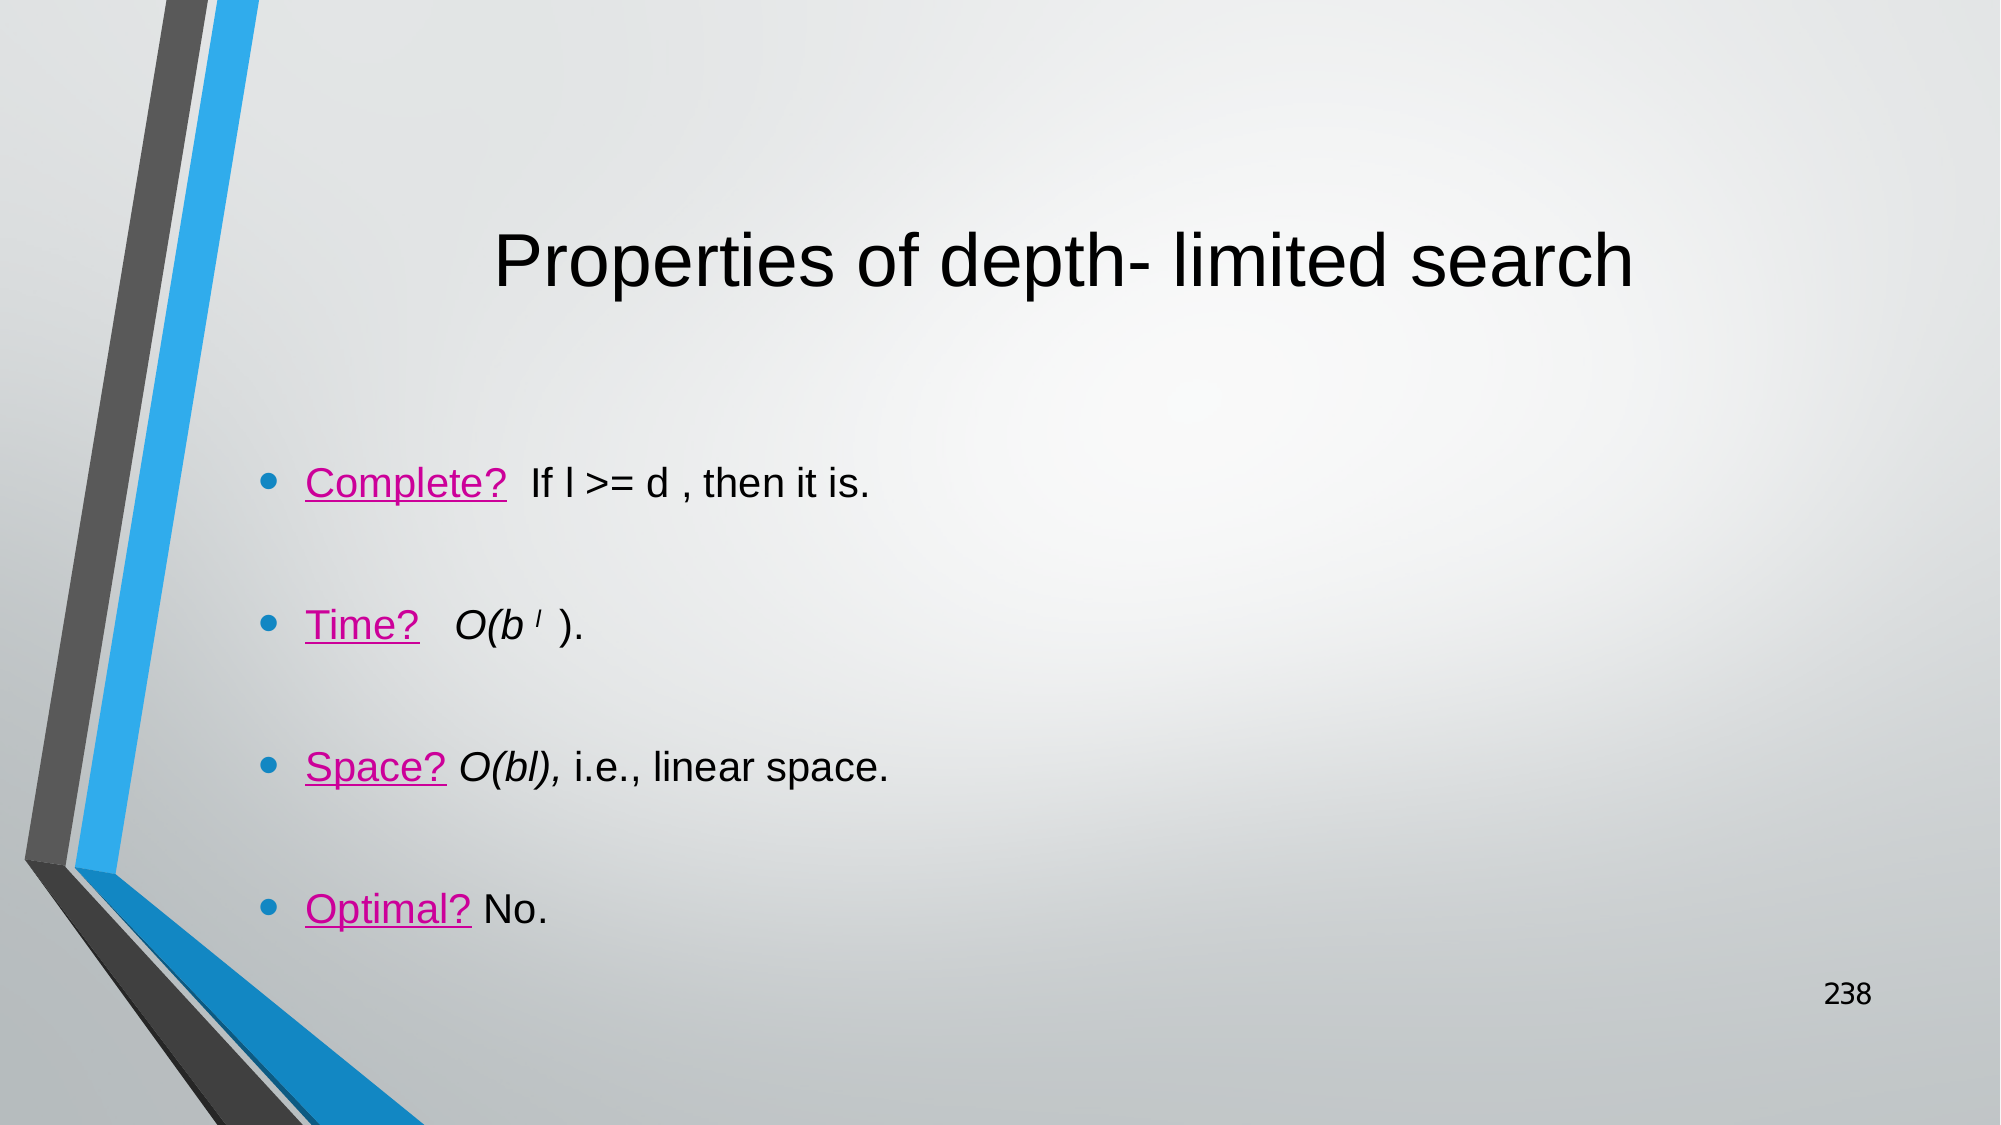

# Properties of depth- limited search
Complete?  If l >= d , then it is.

Time?   O(b l  ).

Space? O(bl), i.e., linear space.

Optimal? No.
238